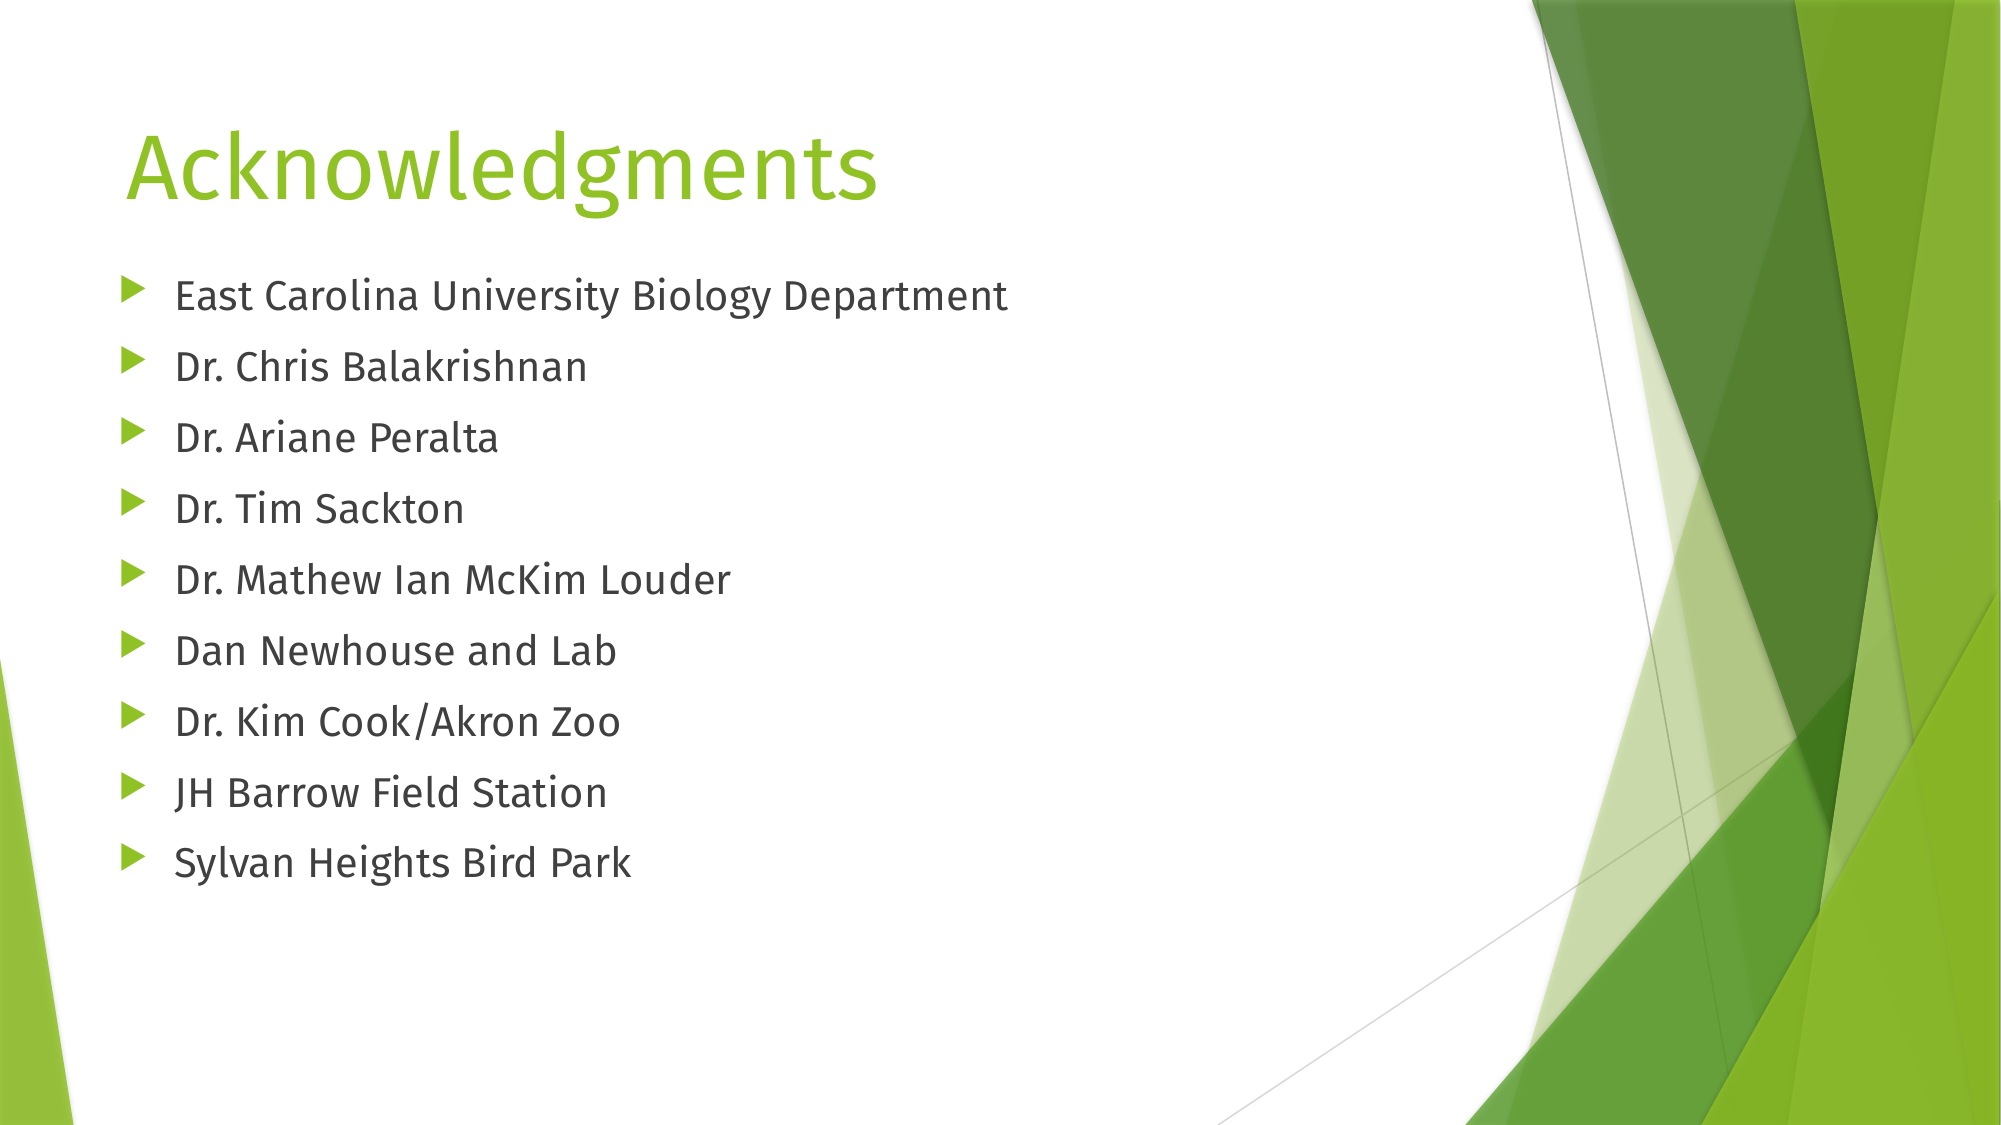

# Acknowledgments
East Carolina University Biology Department
Dr. Chris Balakrishnan
Dr. Ariane Peralta
Dr. Tim Sackton
Dr. Mathew Ian McKim Louder
Dan Newhouse and Lab
Dr. Kim Cook/Akron Zoo
JH Barrow Field Station
Sylvan Heights Bird Park